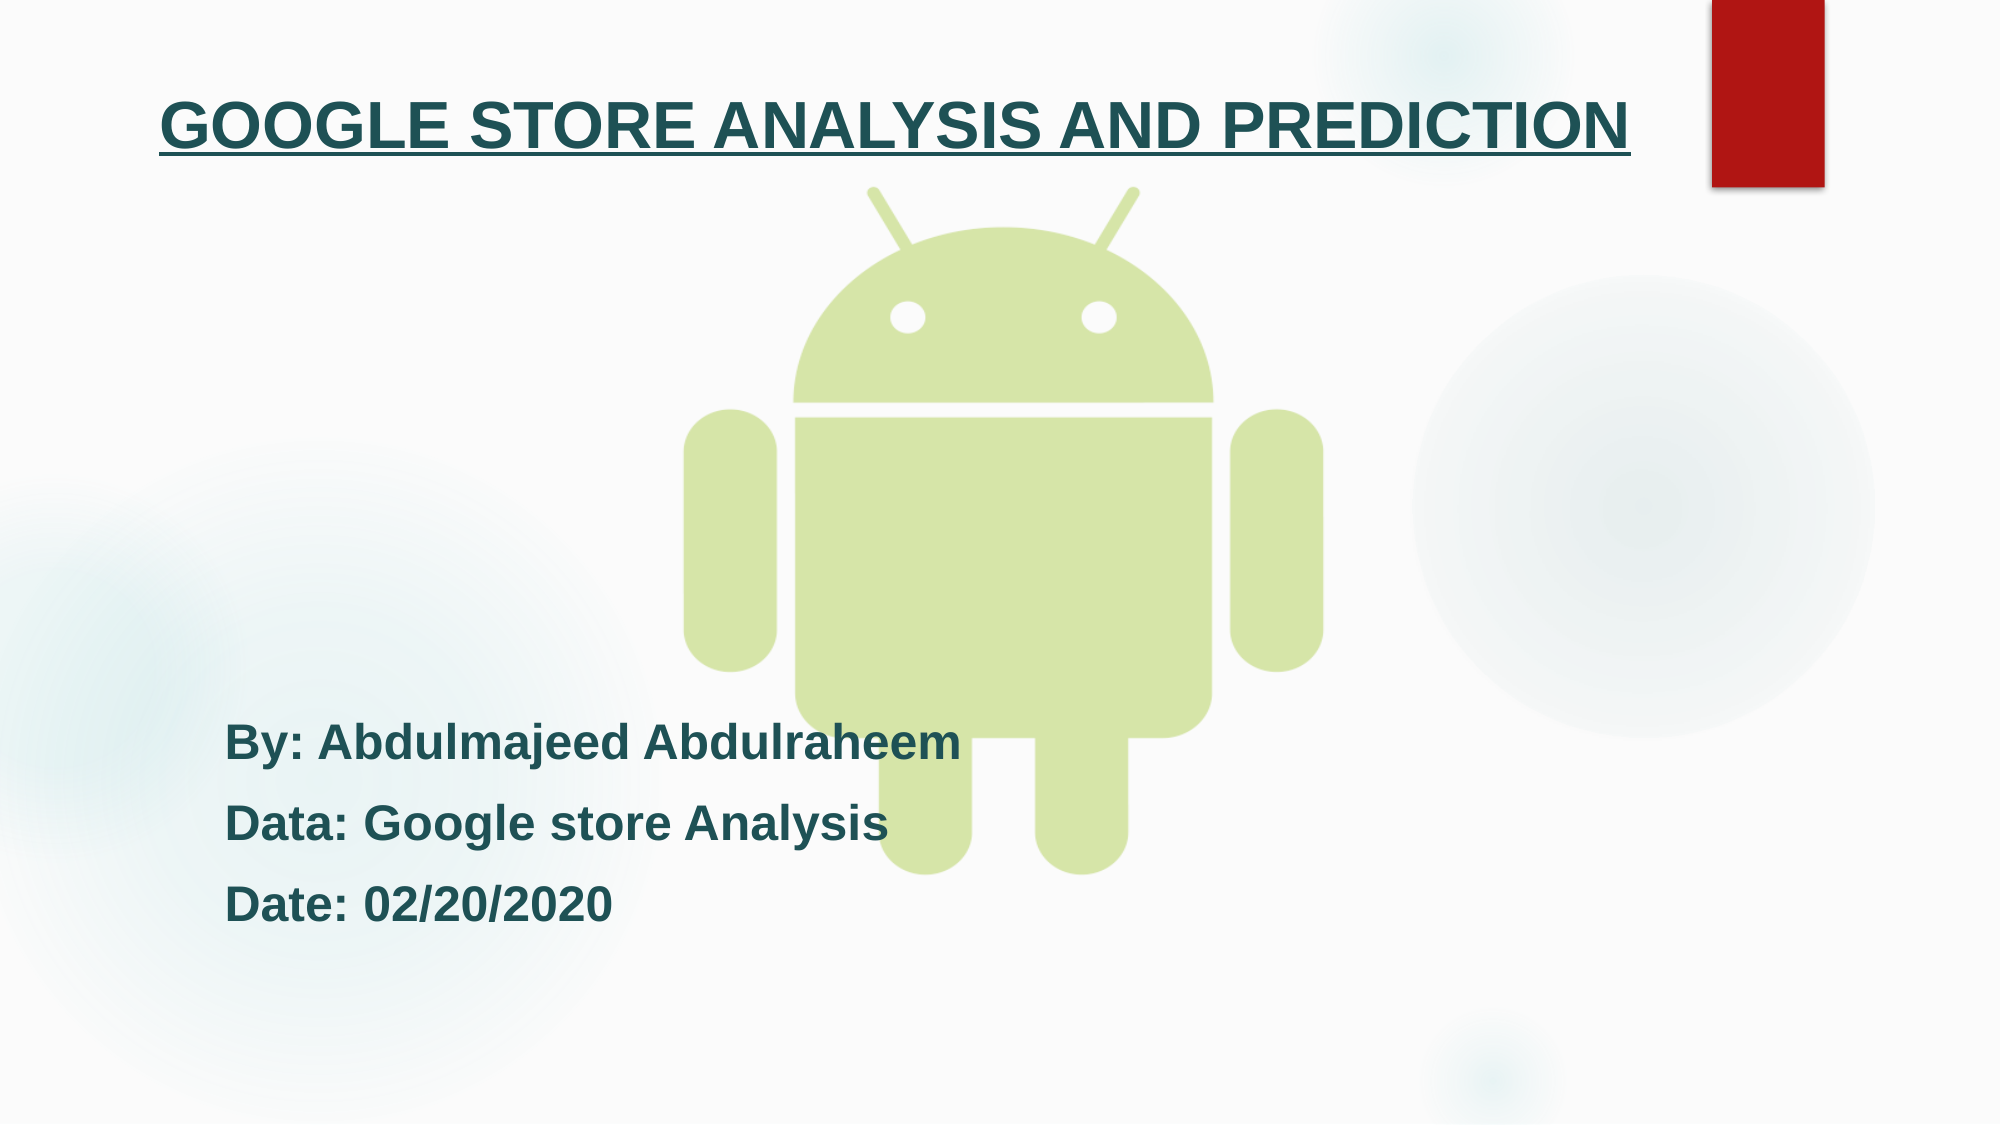

# GOOGLE STORE ANALYSIS AND PREDICTION
By: Abdulmajeed Abdulraheem
Data: Google store Analysis
Date: 02/20/2020